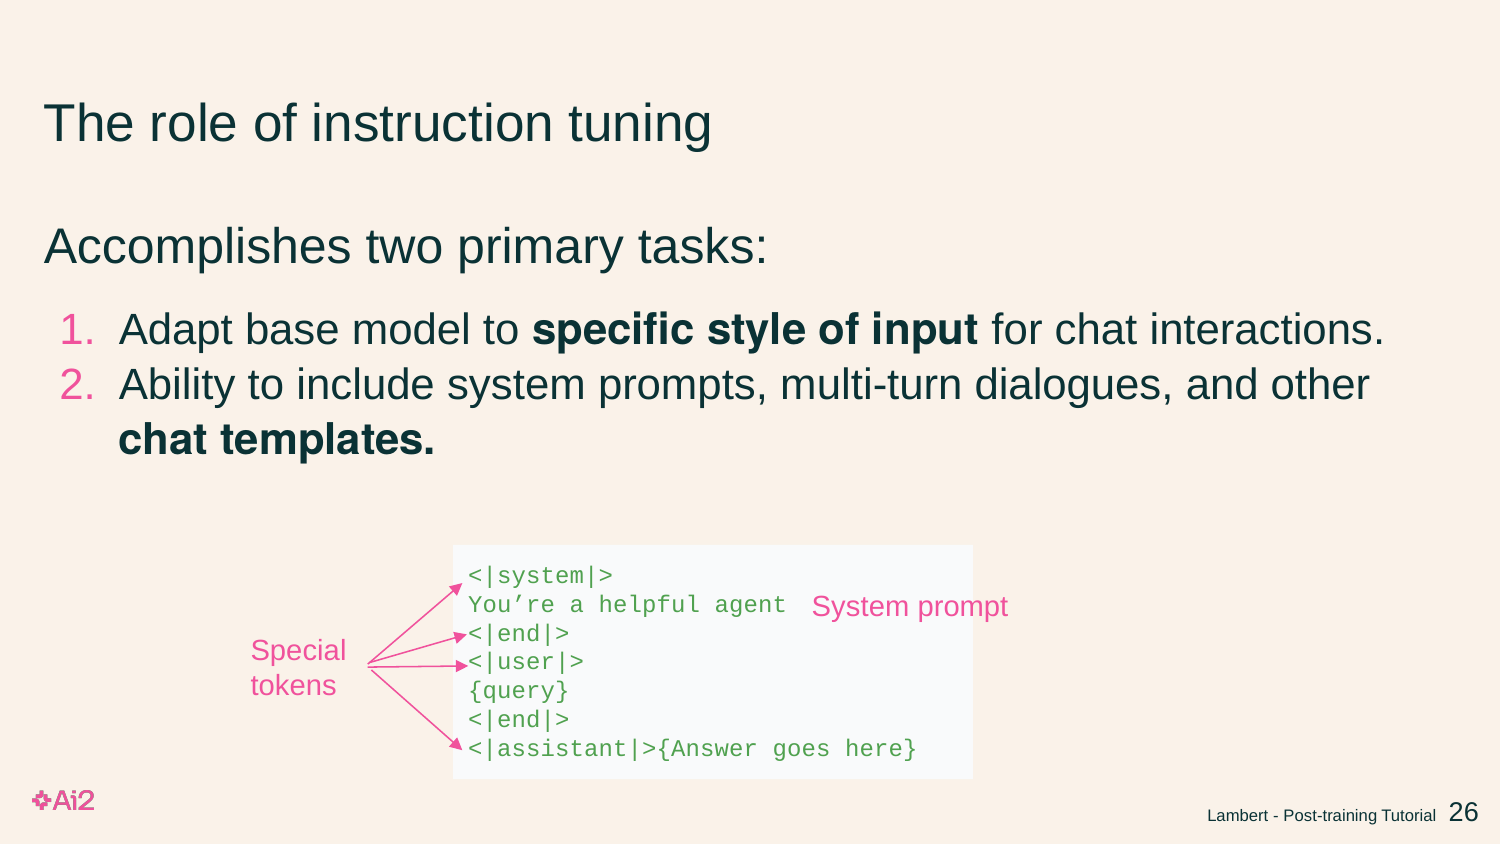

# The role of instruction tuning
Accomplishes two primary tasks:
Adapt base model to specific style of input for chat interactions.
Ability to include system prompts, multi-turn dialogues, and other chat templates.

<|system|>
You’re a helpful agent
<|end|>
<|user|>
{query}
<|end|>
<|assistant|>{Answer goes here}

System prompt
Special
tokens
Lambert - Post-training Tutorial   26